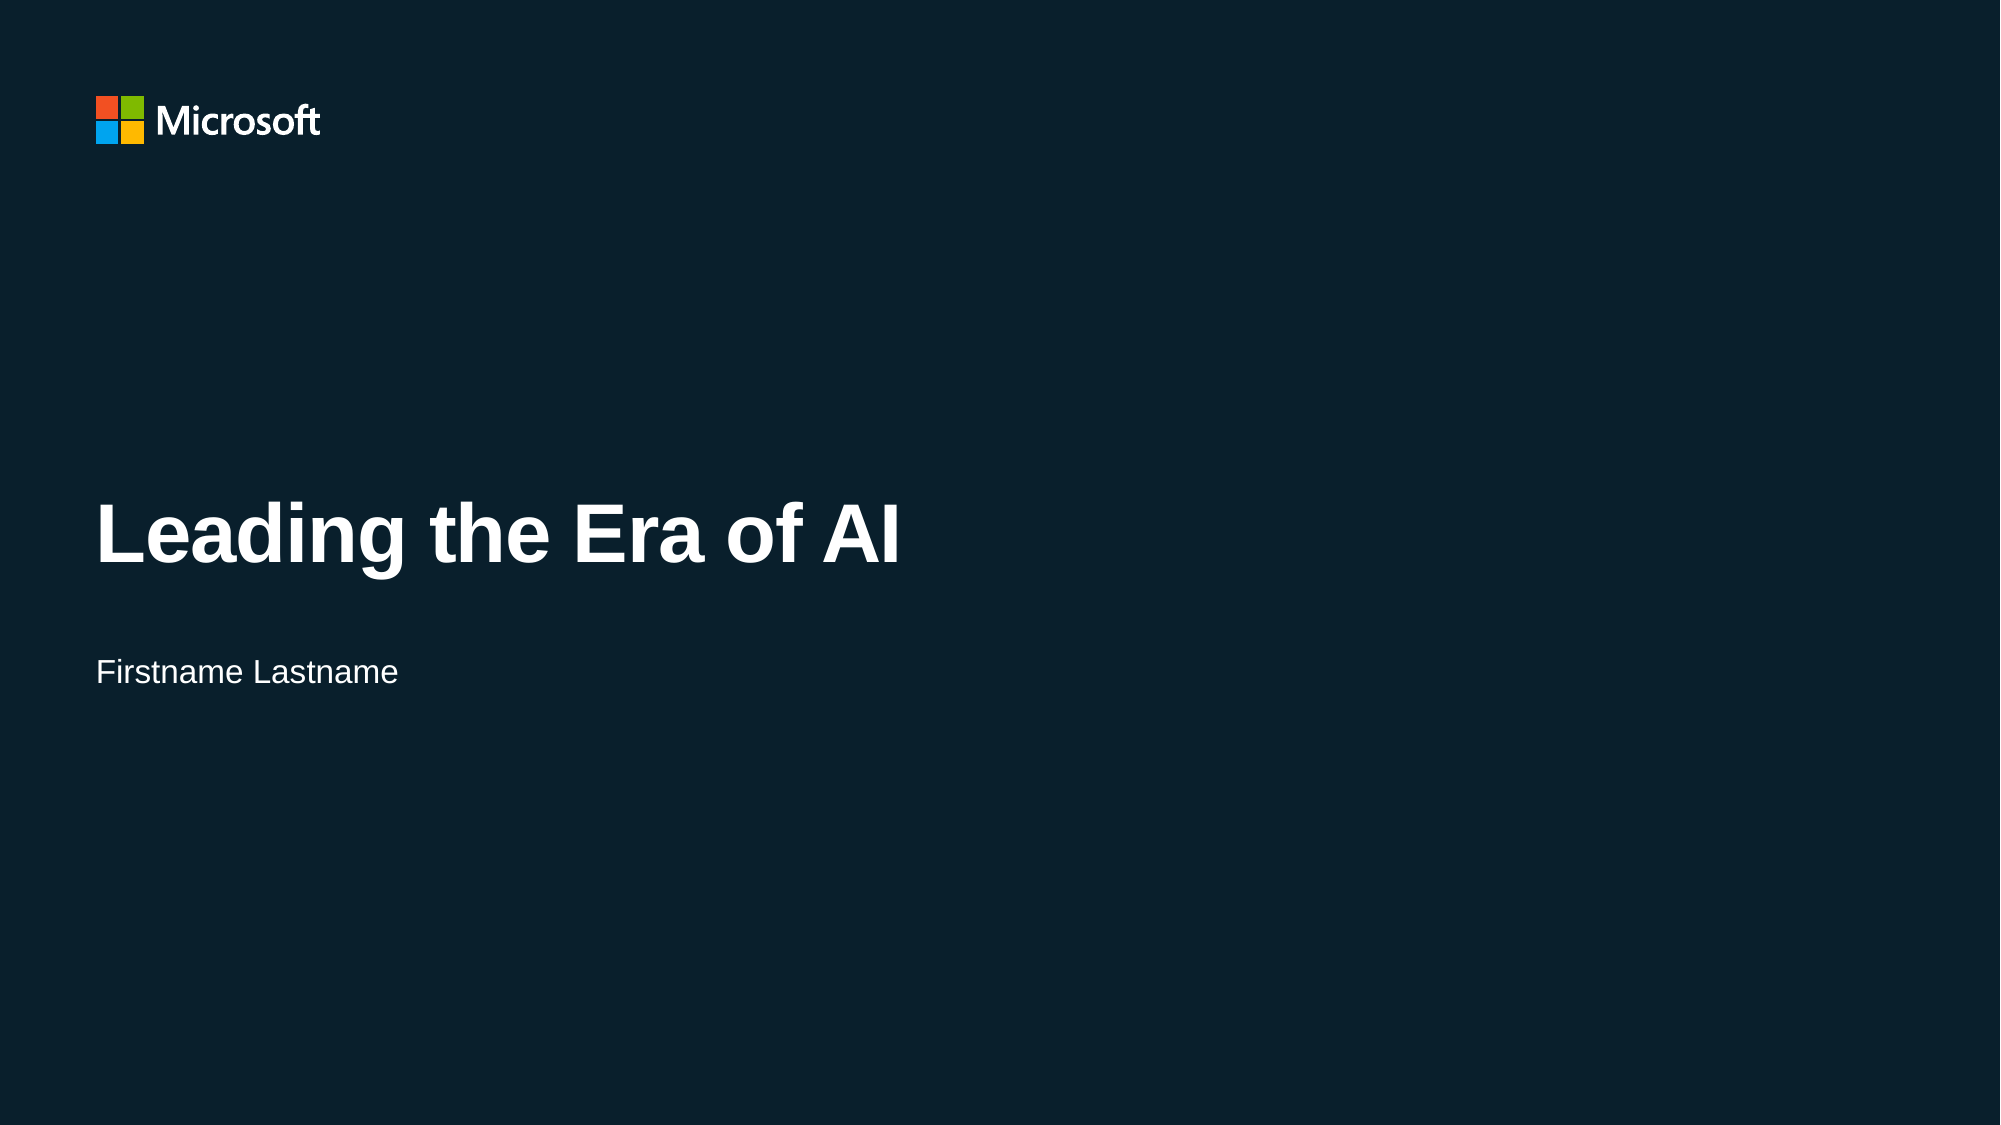

# Leading the Era of AI
Firstname Lastname